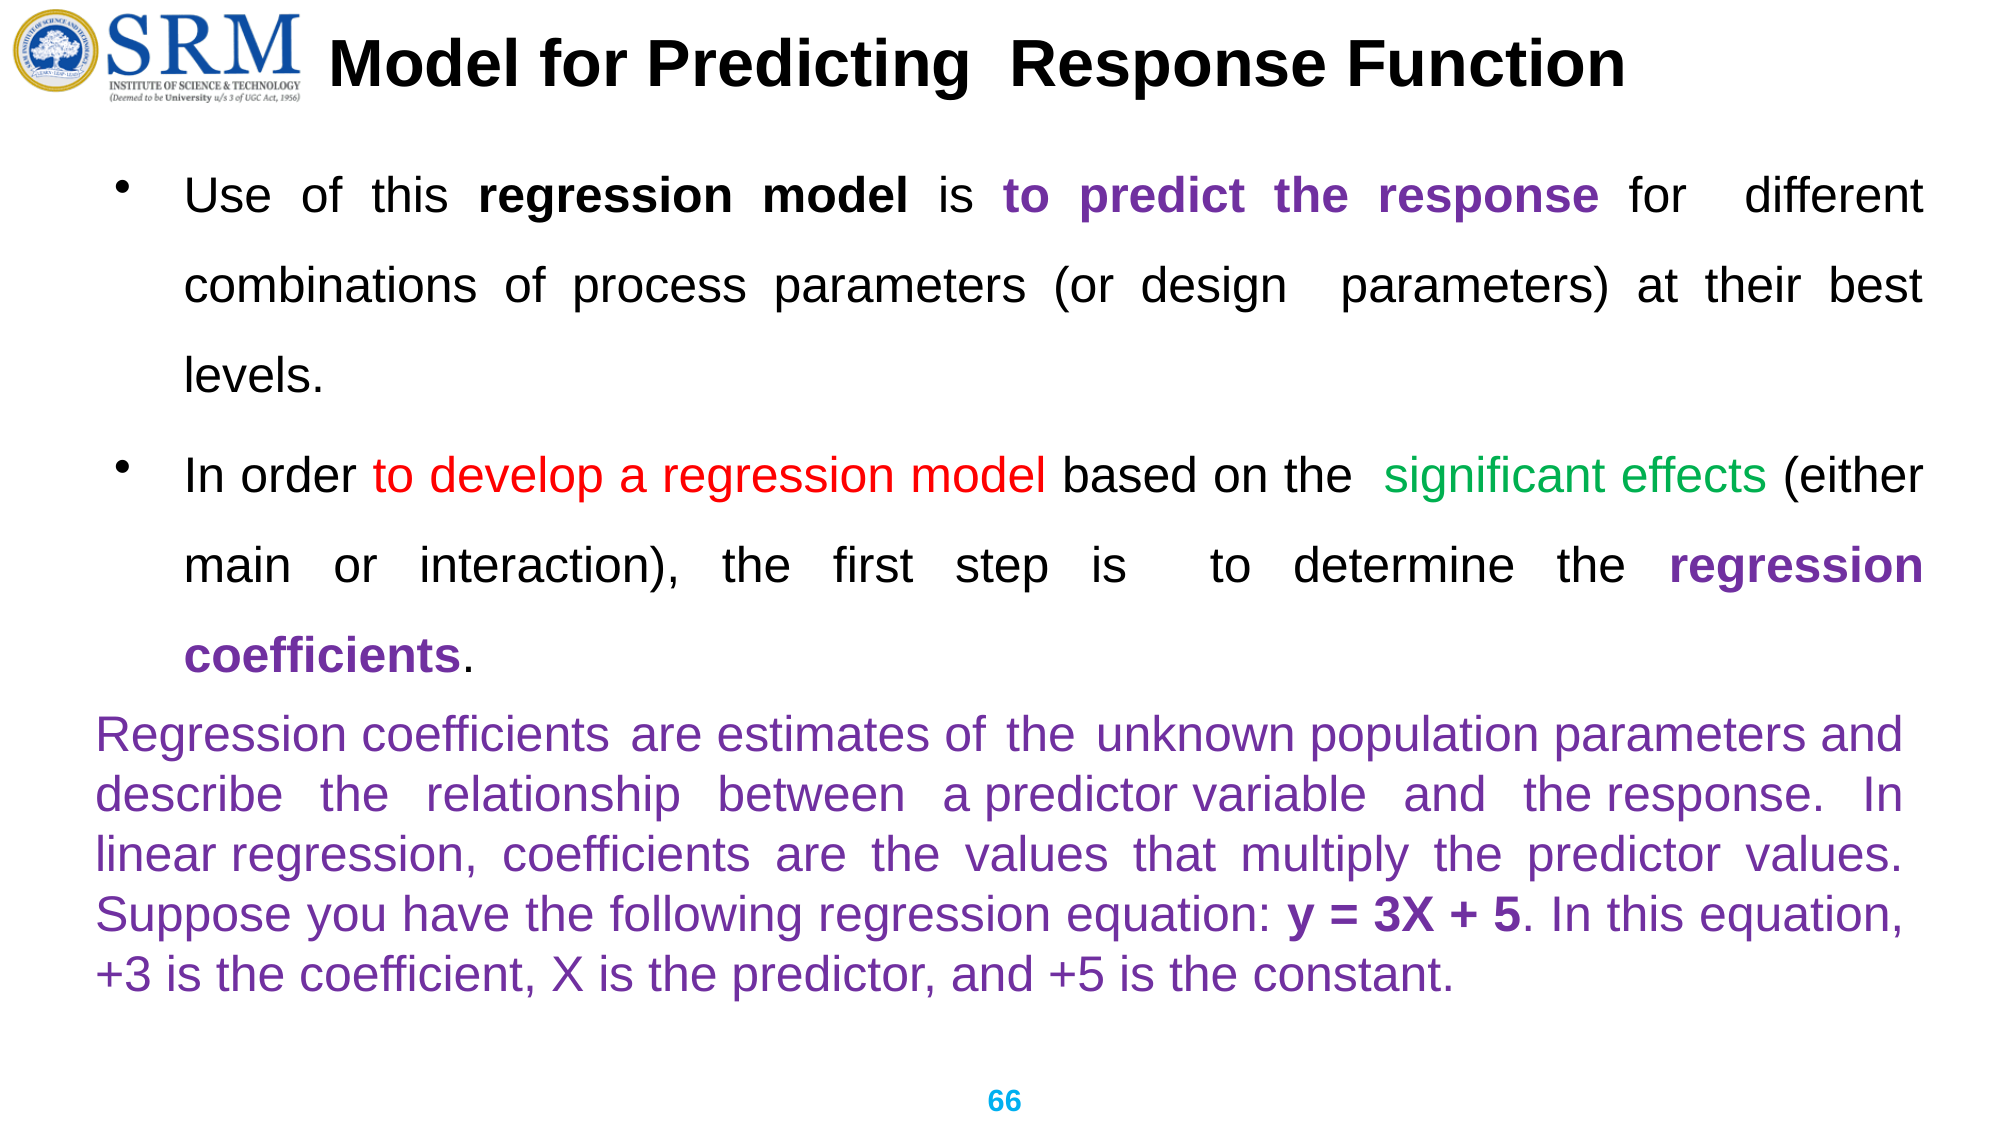

# Model for Predicting  Response Function
Use of this regression model is to predict the response for  different combinations of process parameters (or design  parameters) at their best levels.
In order to develop a regression model based on the  significant effects (either main or interaction), the first step is  to determine the regression coefficients.

Regression coefficients are estimates of the unknown population parameters and describe the relationship between a predictor variable and the response. In linear regression, coefficients are the values that multiply the predictor values. Suppose you have the following regression equation: y = 3X + 5. In this equation, +3 is the coefficient, X is the predictor, and +5 is the constant.

66